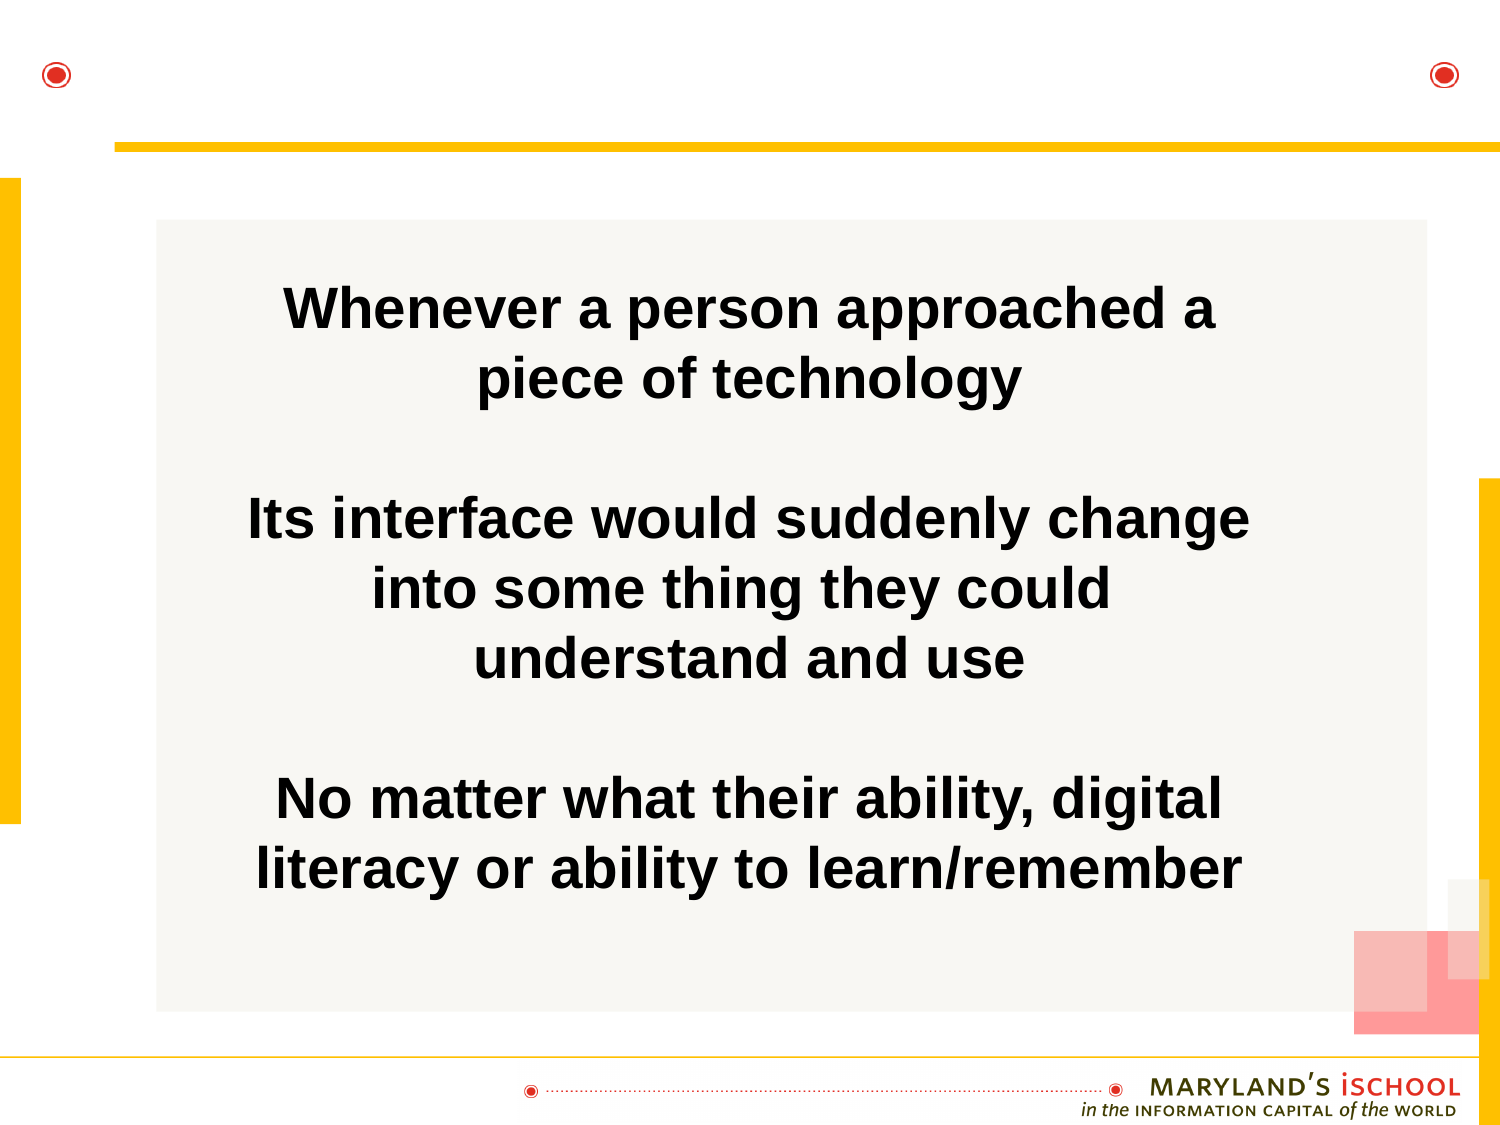

©  Trace R&D Center
Whenever a person approached a piece of technology

Its interface would suddenly change into some thing they could
understand and use

No matter what their ability, digital literacy or ability to learn/remember